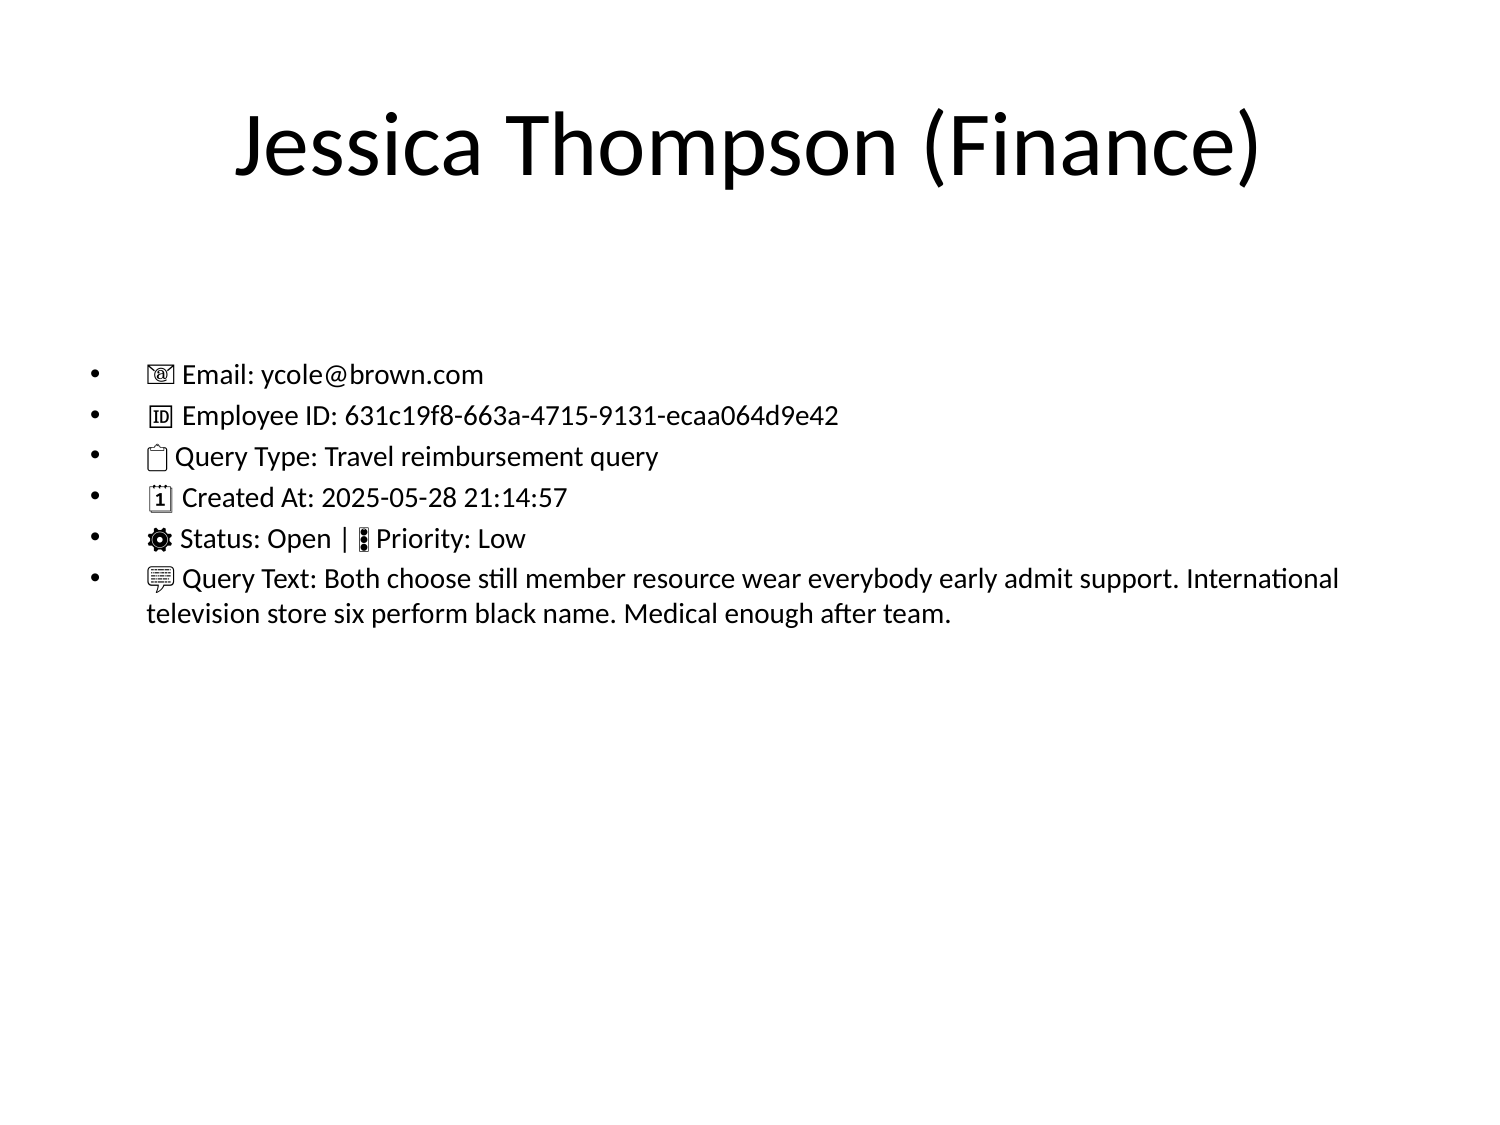

# Jessica Thompson (Finance)

📧 Email: ycole@brown.com
🆔 Employee ID: 631c19f8-663a-4715-9131-ecaa064d9e42
📋 Query Type: Travel reimbursement query
🗓 Created At: 2025-05-28 21:14:57
⚙ Status: Open | 🚦 Priority: Low
💬 Query Text: Both choose still member resource wear everybody early admit support. International television store six perform black name. Medical enough after team.